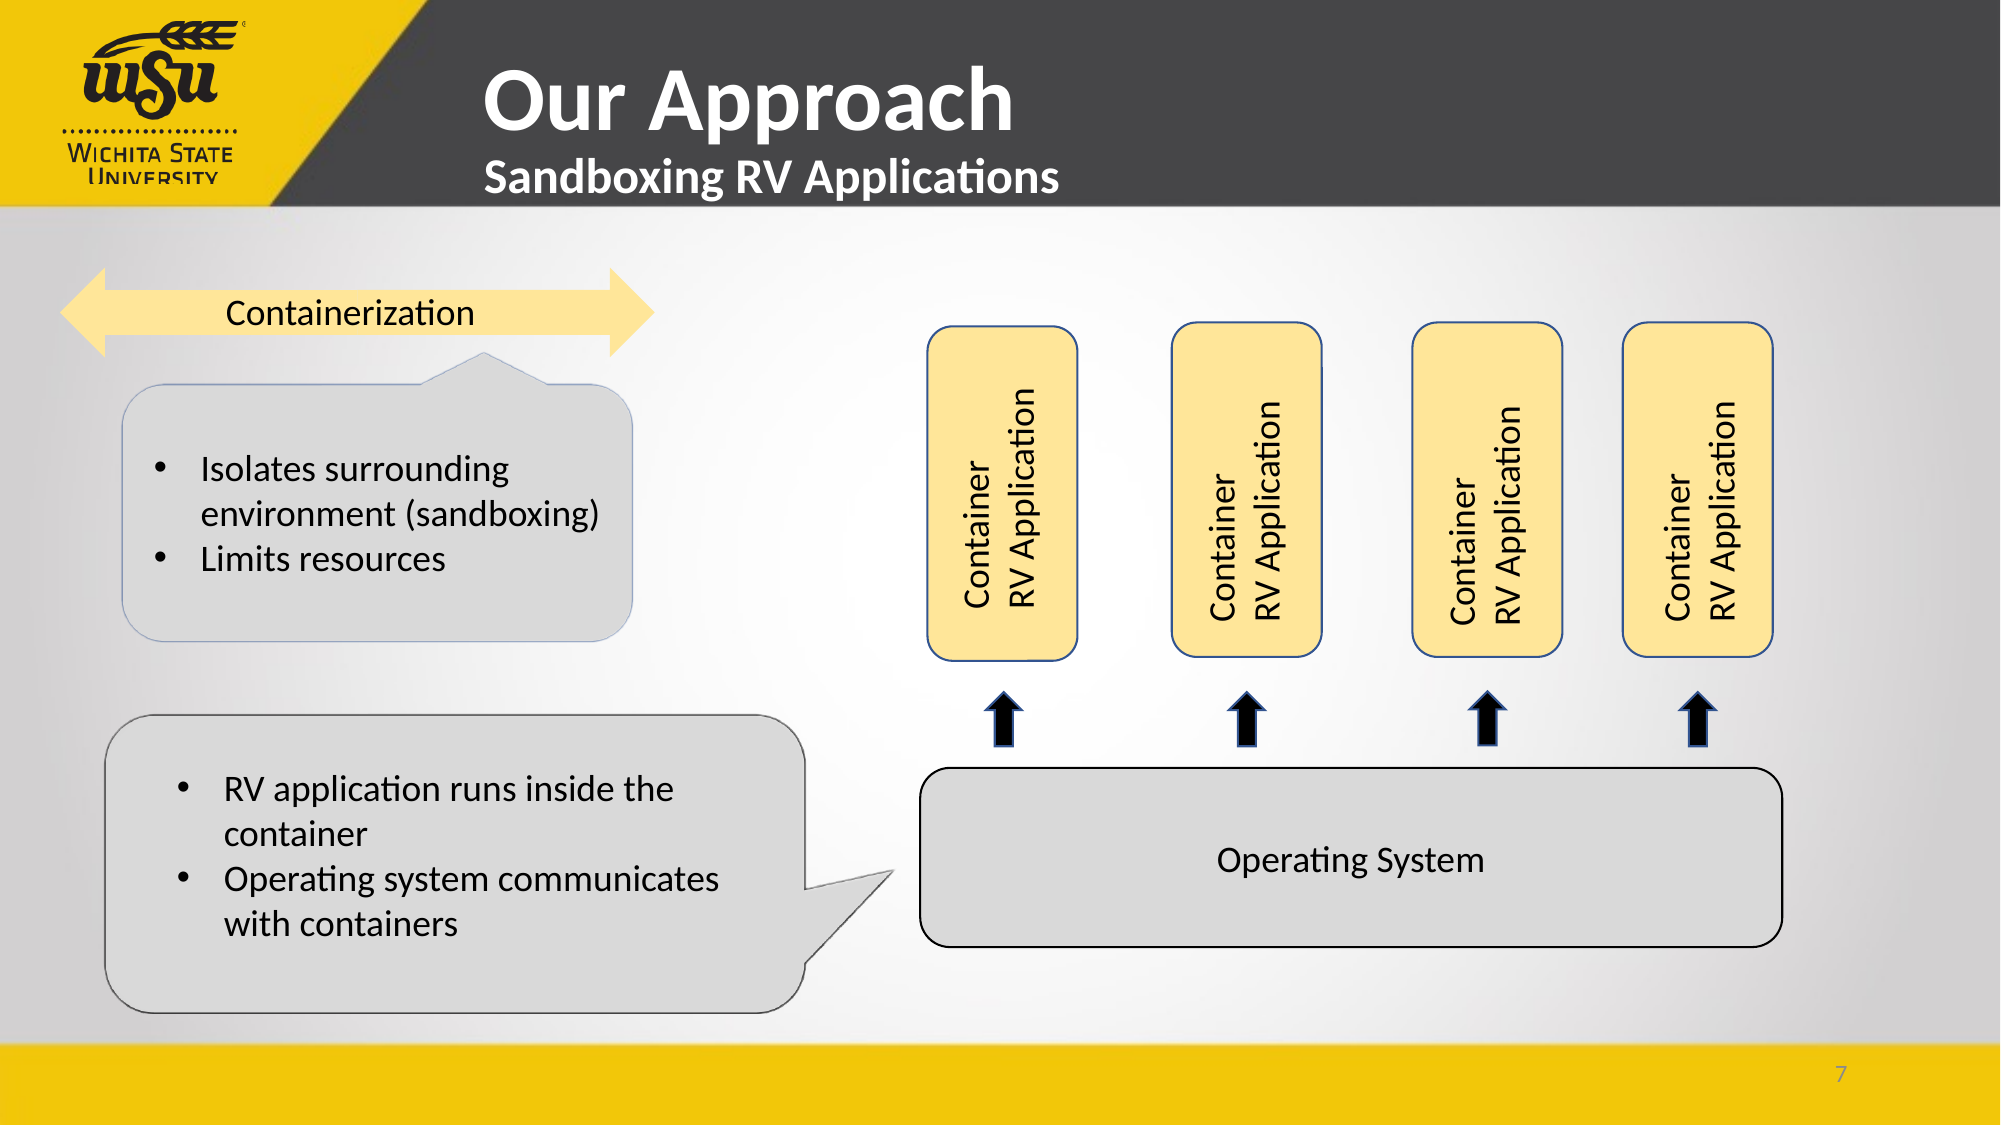

# Our Approach Sandboxing RV Applications

Containerization

Container
RV Application
Container
RV Application
Container
RV Application
Container
RV Application
Isolates surrounding environment (sandboxing)
Limits resources

RV application runs inside the container
Operating system communicates with containers

Operating System
7